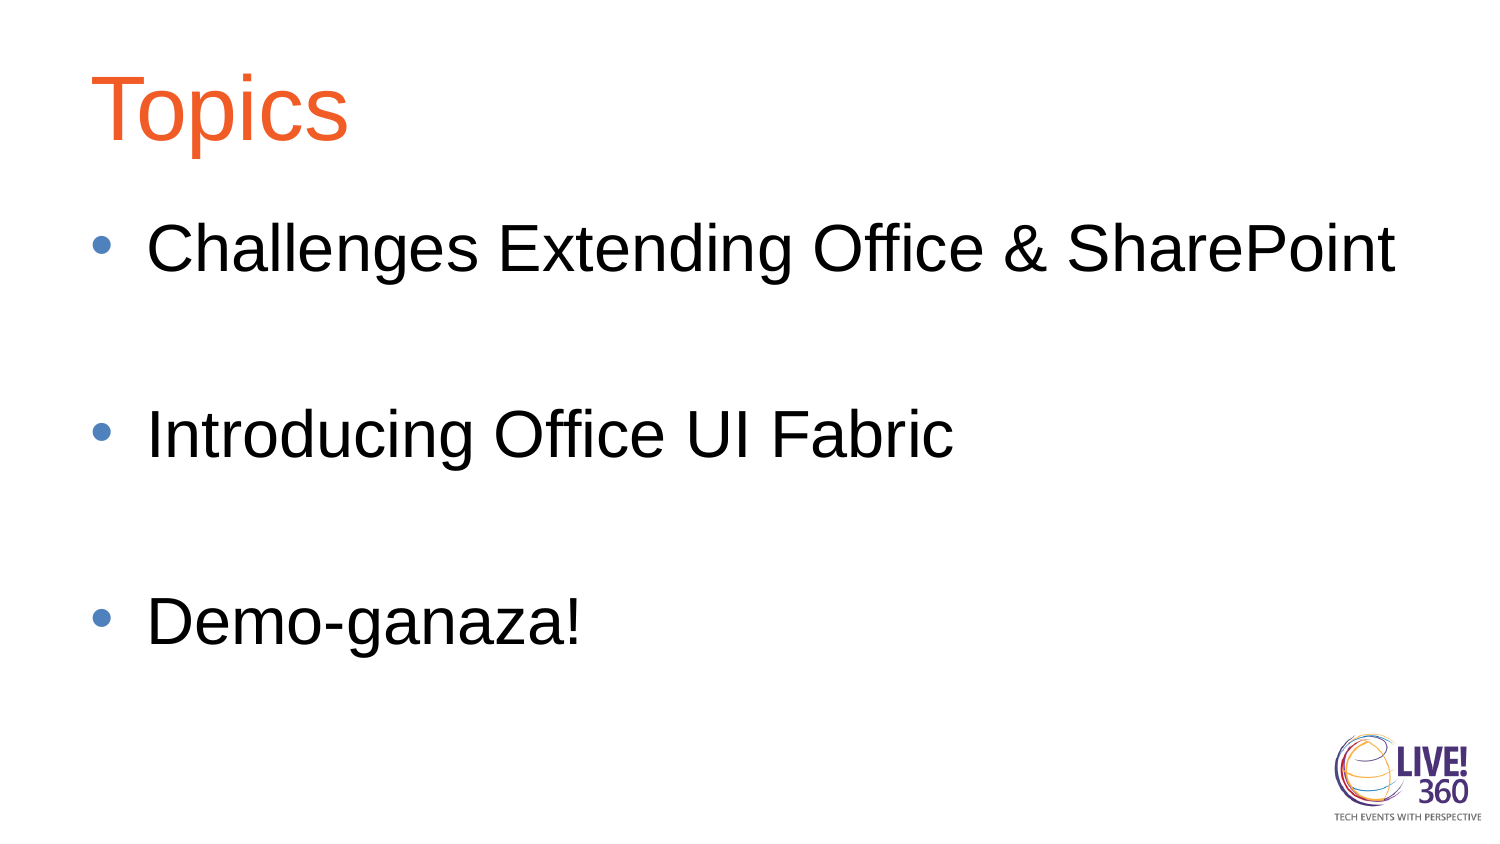

# Topics
Challenges Extending Office & SharePoint

Introducing Office UI Fabric

Demo-ganaza!